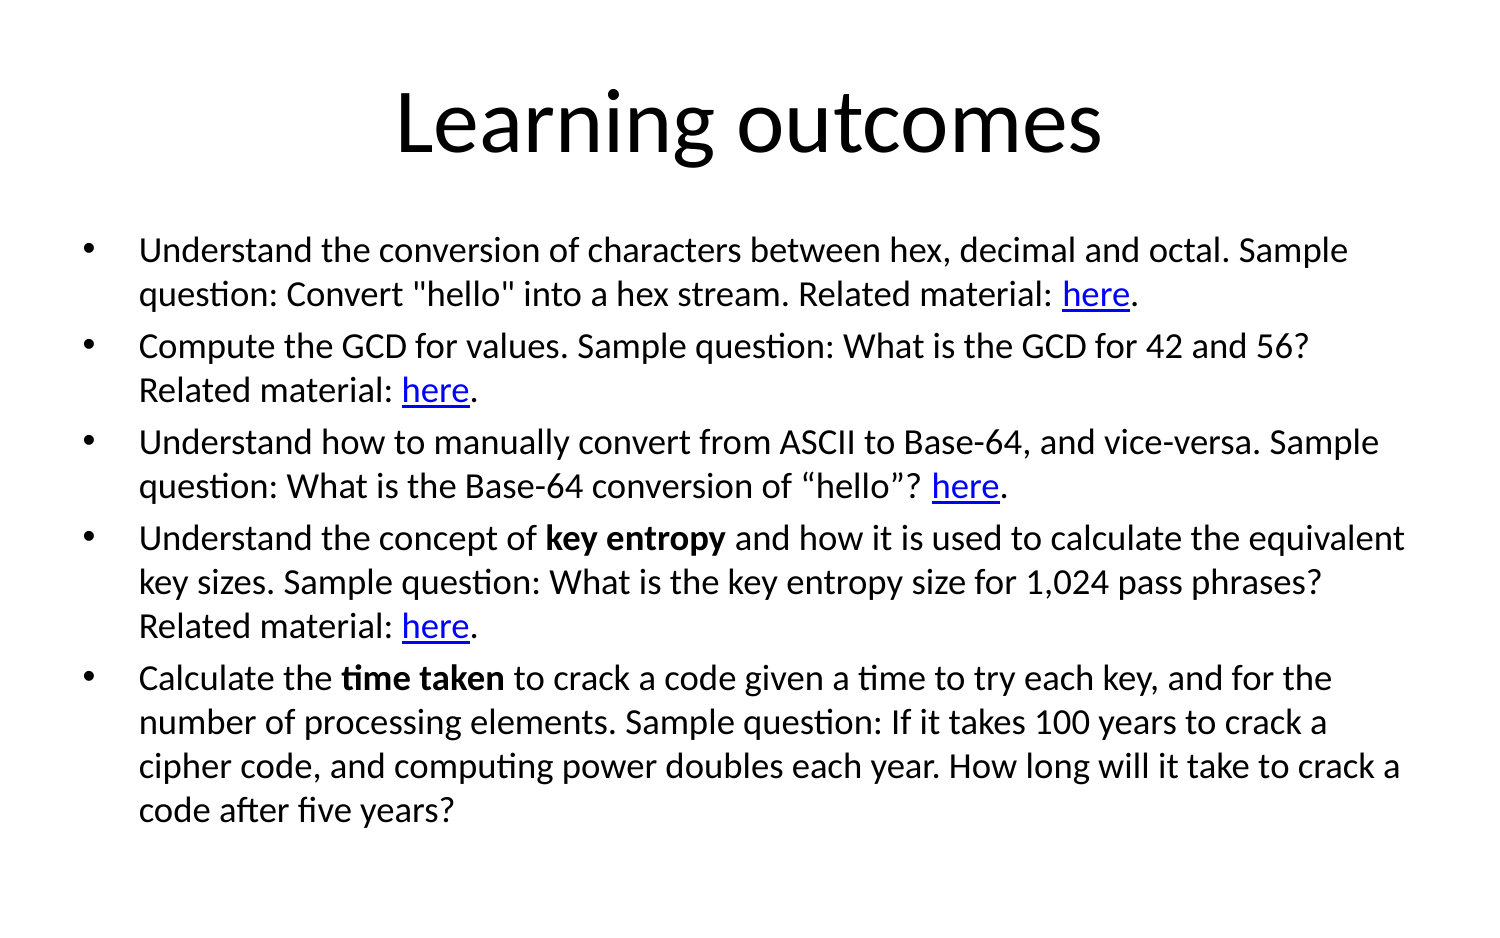

# Learning outcomes
Understand the conversion of characters between hex, decimal and octal. Sample question: Convert "hello" into a hex stream. Related material: here.
Compute the GCD for values. Sample question: What is the GCD for 42 and 56? Related material: here.
Understand how to manually convert from ASCII to Base-64, and vice-versa. Sample question: What is the Base-64 conversion of “hello”? here.
Understand the concept of key entropy and how it is used to calculate the equivalent key sizes. Sample question: What is the key entropy size for 1,024 pass phrases? Related material: here.
Calculate the time taken to crack a code given a time to try each key, and for the number of processing elements. Sample question: If it takes 100 years to crack a cipher code, and computing power doubles each year. How long will it take to crack a code after five years?